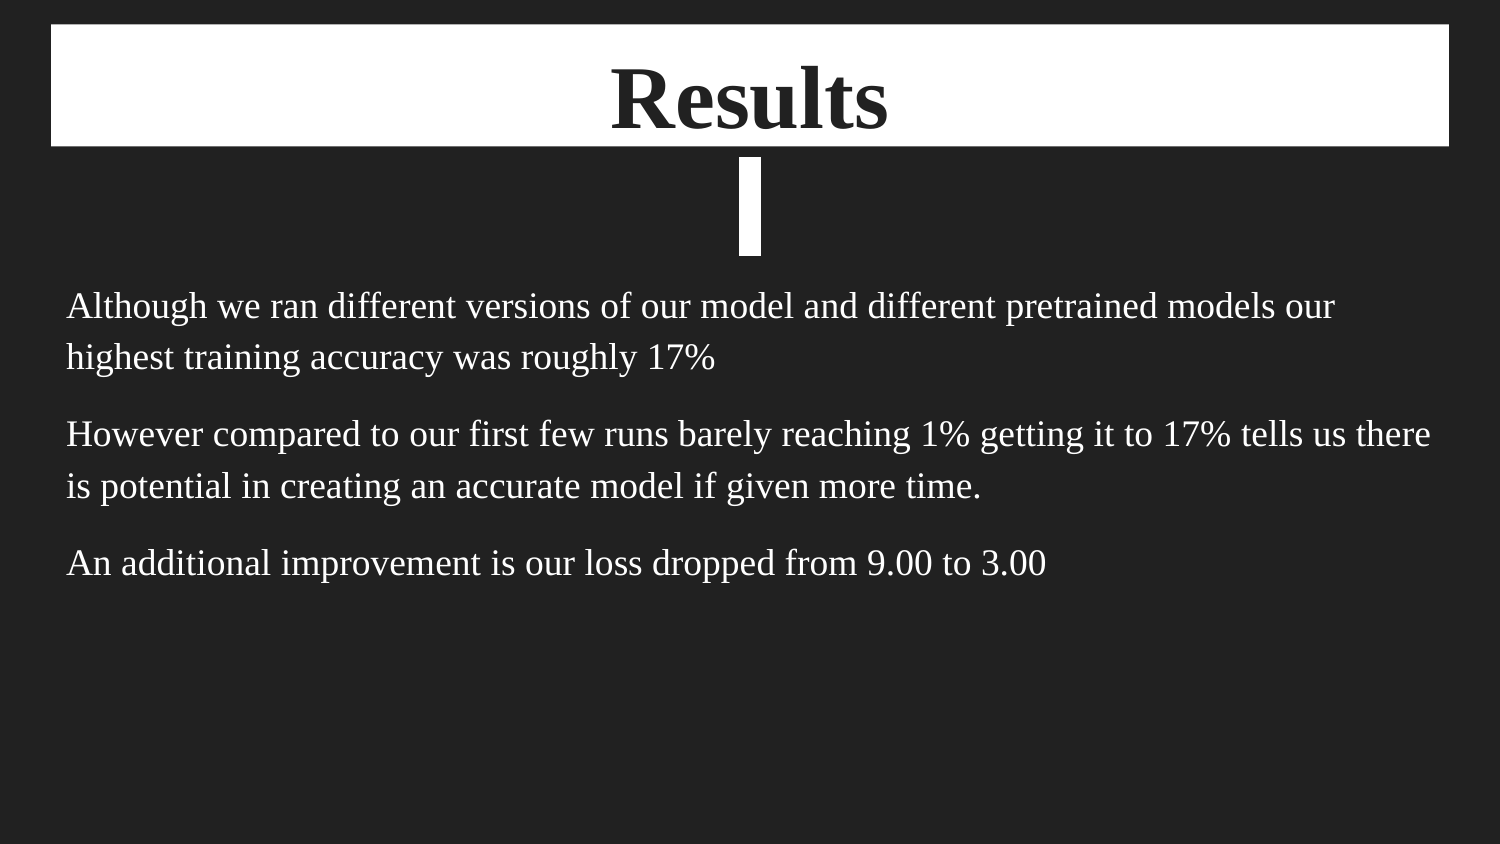

# Results

Although we ran different versions of our model and different pretrained models our highest training accuracy was roughly 17%
However compared to our first few runs barely reaching 1% getting it to 17% tells us there is potential in creating an accurate model if given more time.
An additional improvement is our loss dropped from 9.00 to 3.00